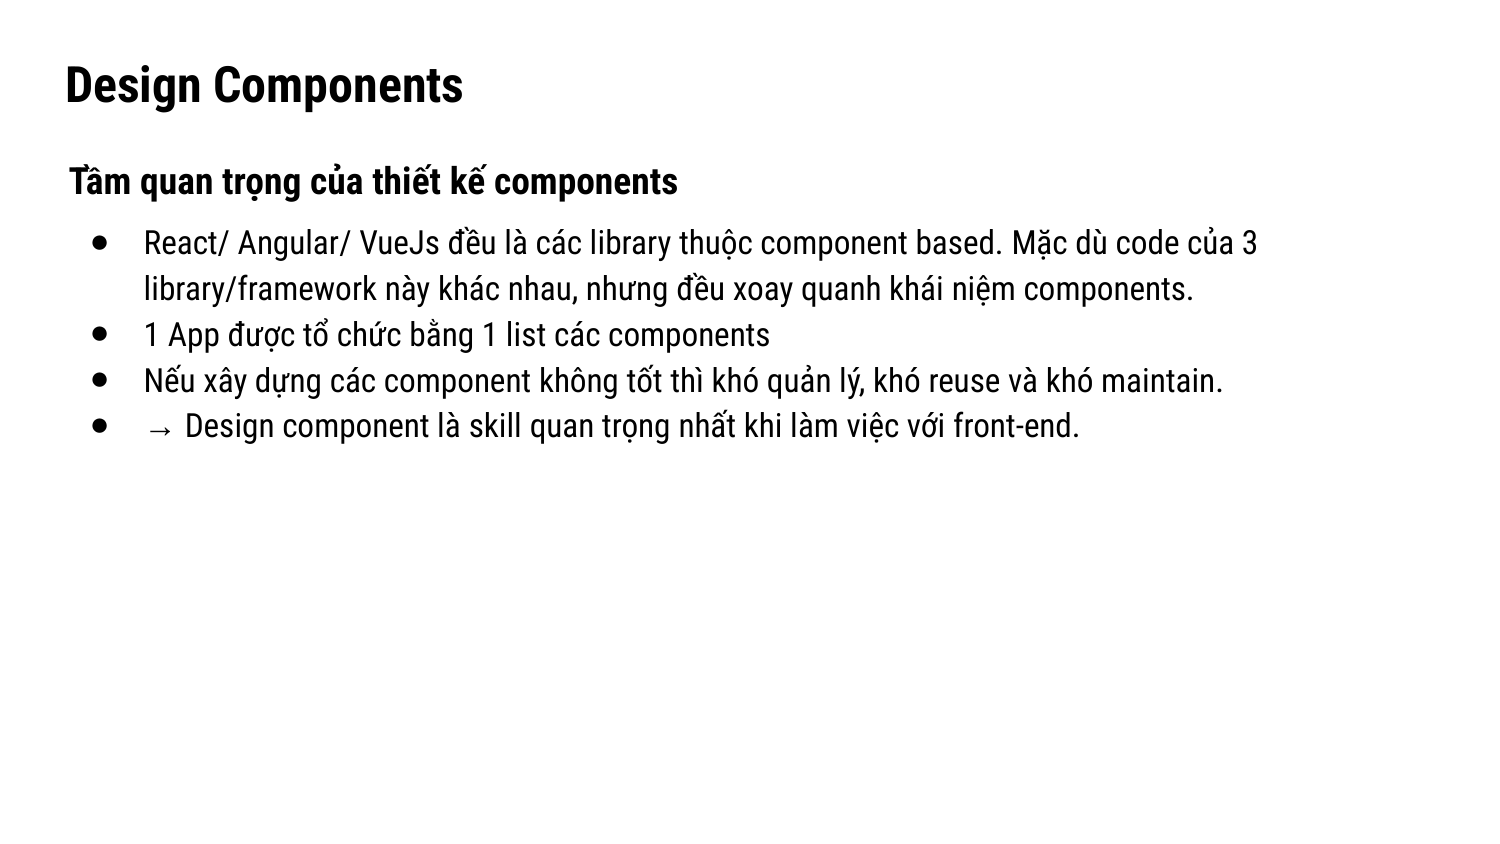

# Design Components
Tầm quan trọng của thiết kế components
React/ Angular/ VueJs đều là các library thuộc component based. Mặc dù code của 3 library/framework này khác nhau, nhưng đều xoay quanh khái niệm components.
1 App được tổ chức bằng 1 list các components
Nếu xây dựng các component không tốt thì khó quản lý, khó reuse và khó maintain.
→ Design component là skill quan trọng nhất khi làm việc với front-end.